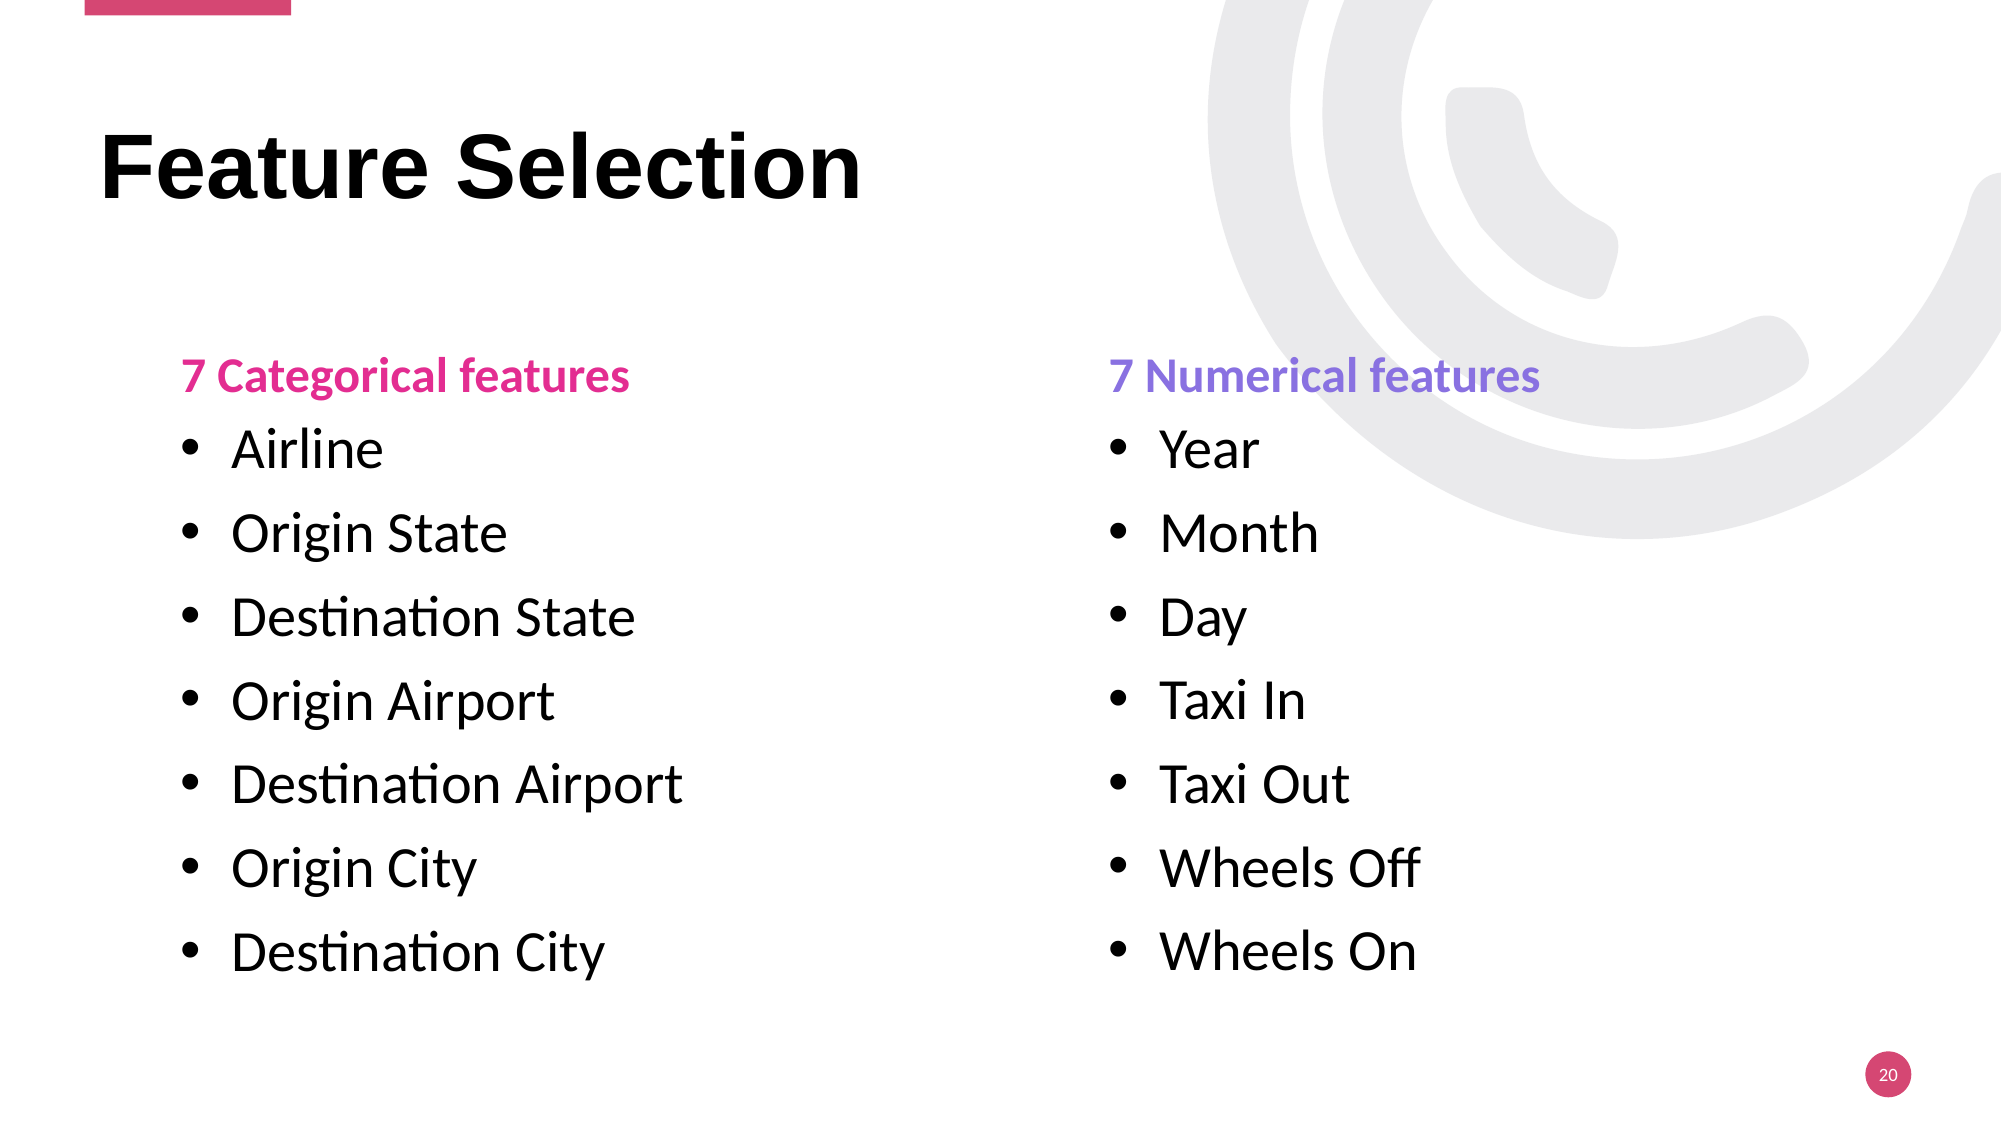

# Feature Selection
7 Categorical features
7 Numerical features
 Airline​
 Origin State​
 Destination State​
 Origin Airport​
 Destination Airport ​
 Origin City
 Destination City

 Year
 Month
 Day
 Taxi In
 Taxi Out
 Wheels Off
 Wheels On

20